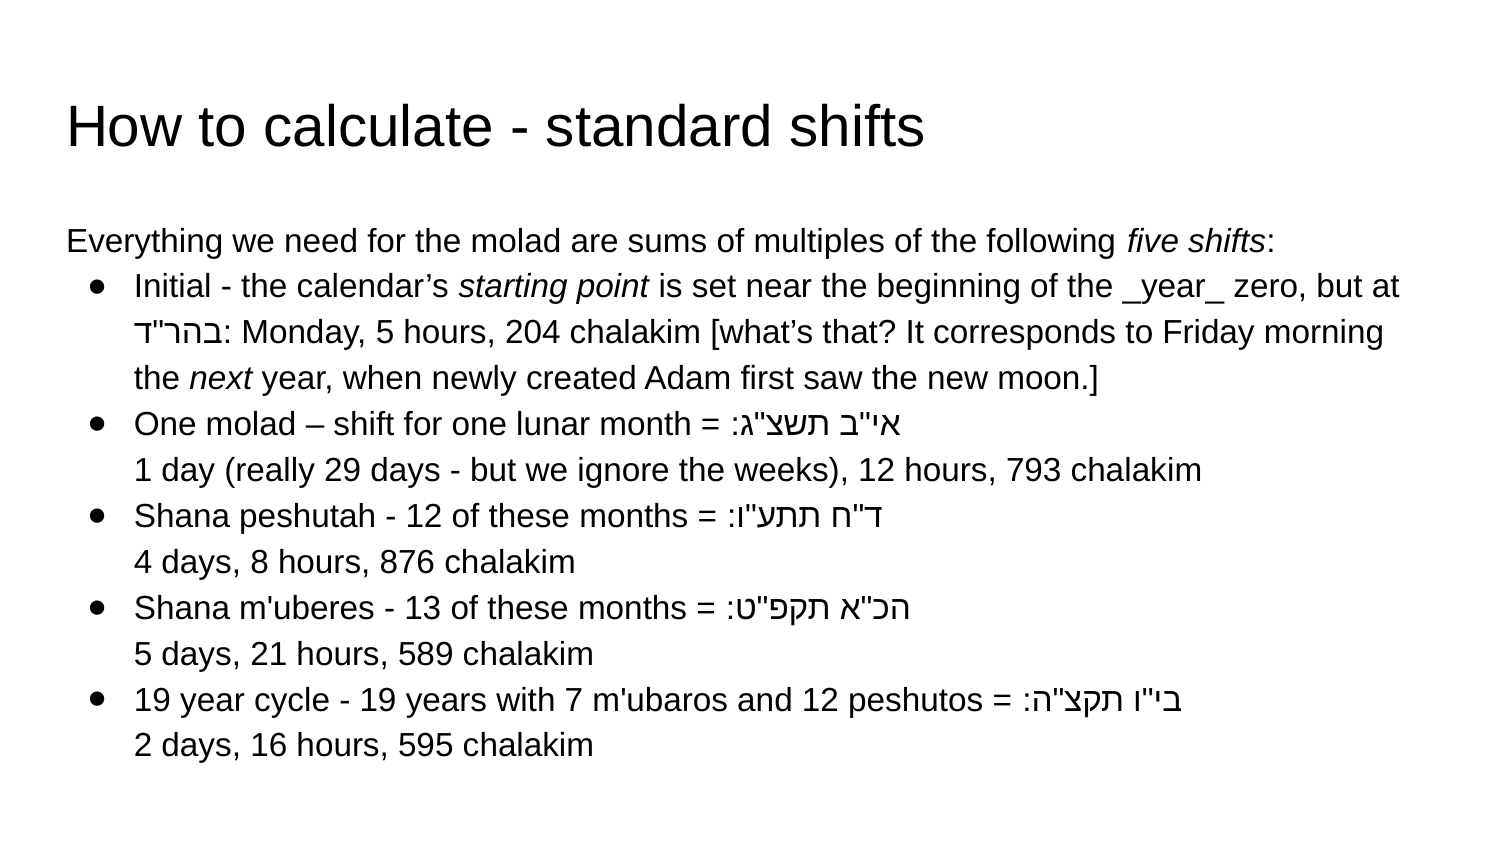

# How to calculate - standard shifts
Everything we need for the molad are sums of multiples of the following five shifts:
Initial - the calendar’s starting point is set near the beginning of the _year_ zero, but at בהר"ד: Monday, 5 hours, 204 chalakim [what’s that? It corresponds to Friday morning the next year, when newly created Adam first saw the new moon.]
One molad – shift for one lunar month = אי"ב תשצ"ג:
1 day (really 29 days - but we ignore the weeks), 12 hours, 793 chalakim
Shana peshutah - 12 of these months = ד"ח תתע"ו:
4 days, 8 hours, 876 chalakim
Shana m'uberes - 13 of these months = הכ"א תקפ"ט:
5 days, 21 hours, 589 chalakim
19 year cycle - 19 years with 7 m'ubaros and 12 peshutos = בי"ו תקצ"ה:
2 days, 16 hours, 595 chalakim